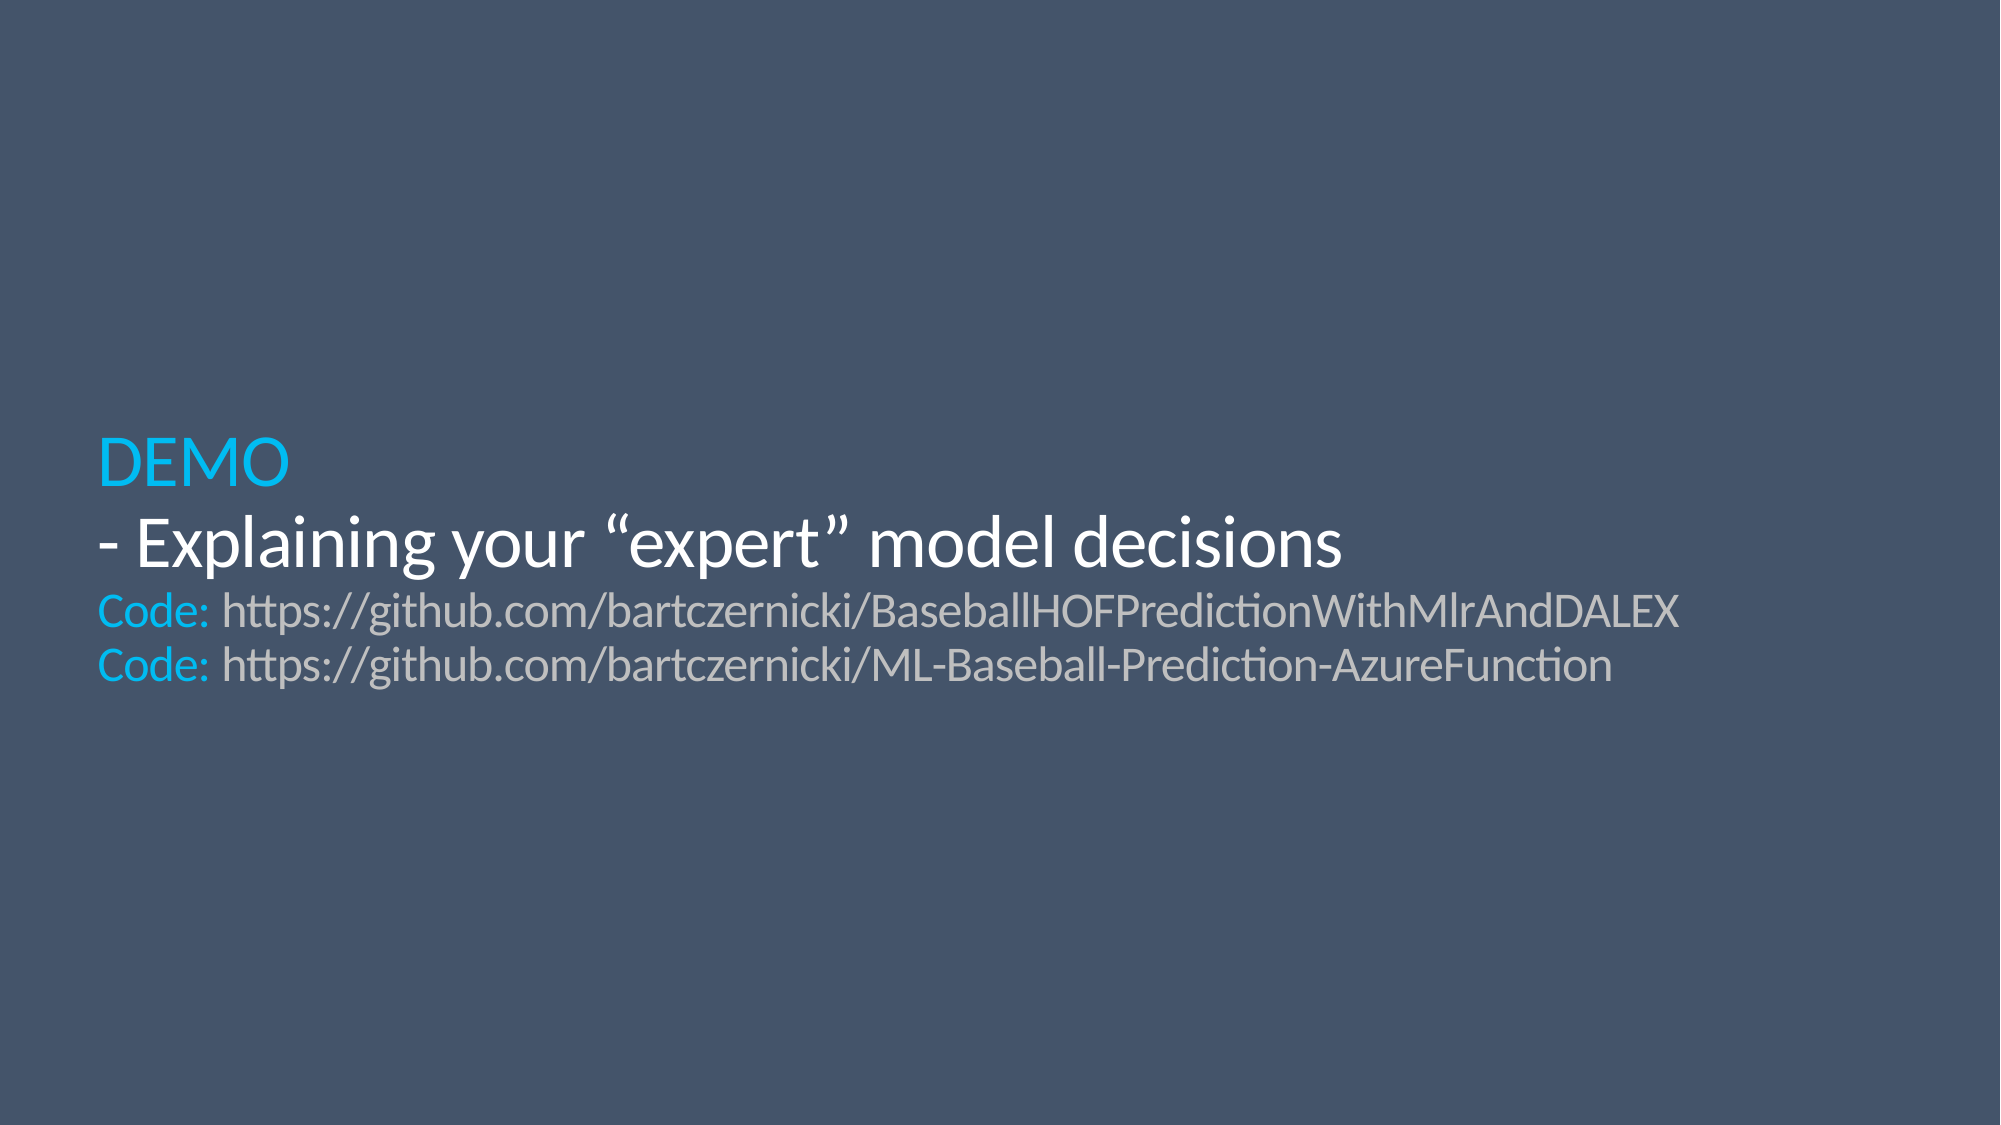

# DEMO - Explaining your “expert” model decisions Code: https://github.com/bartczernicki/BaseballHOFPredictionWithMlrAndDALEX Code: https://github.com/bartczernicki/ML-Baseball-Prediction-AzureFunction